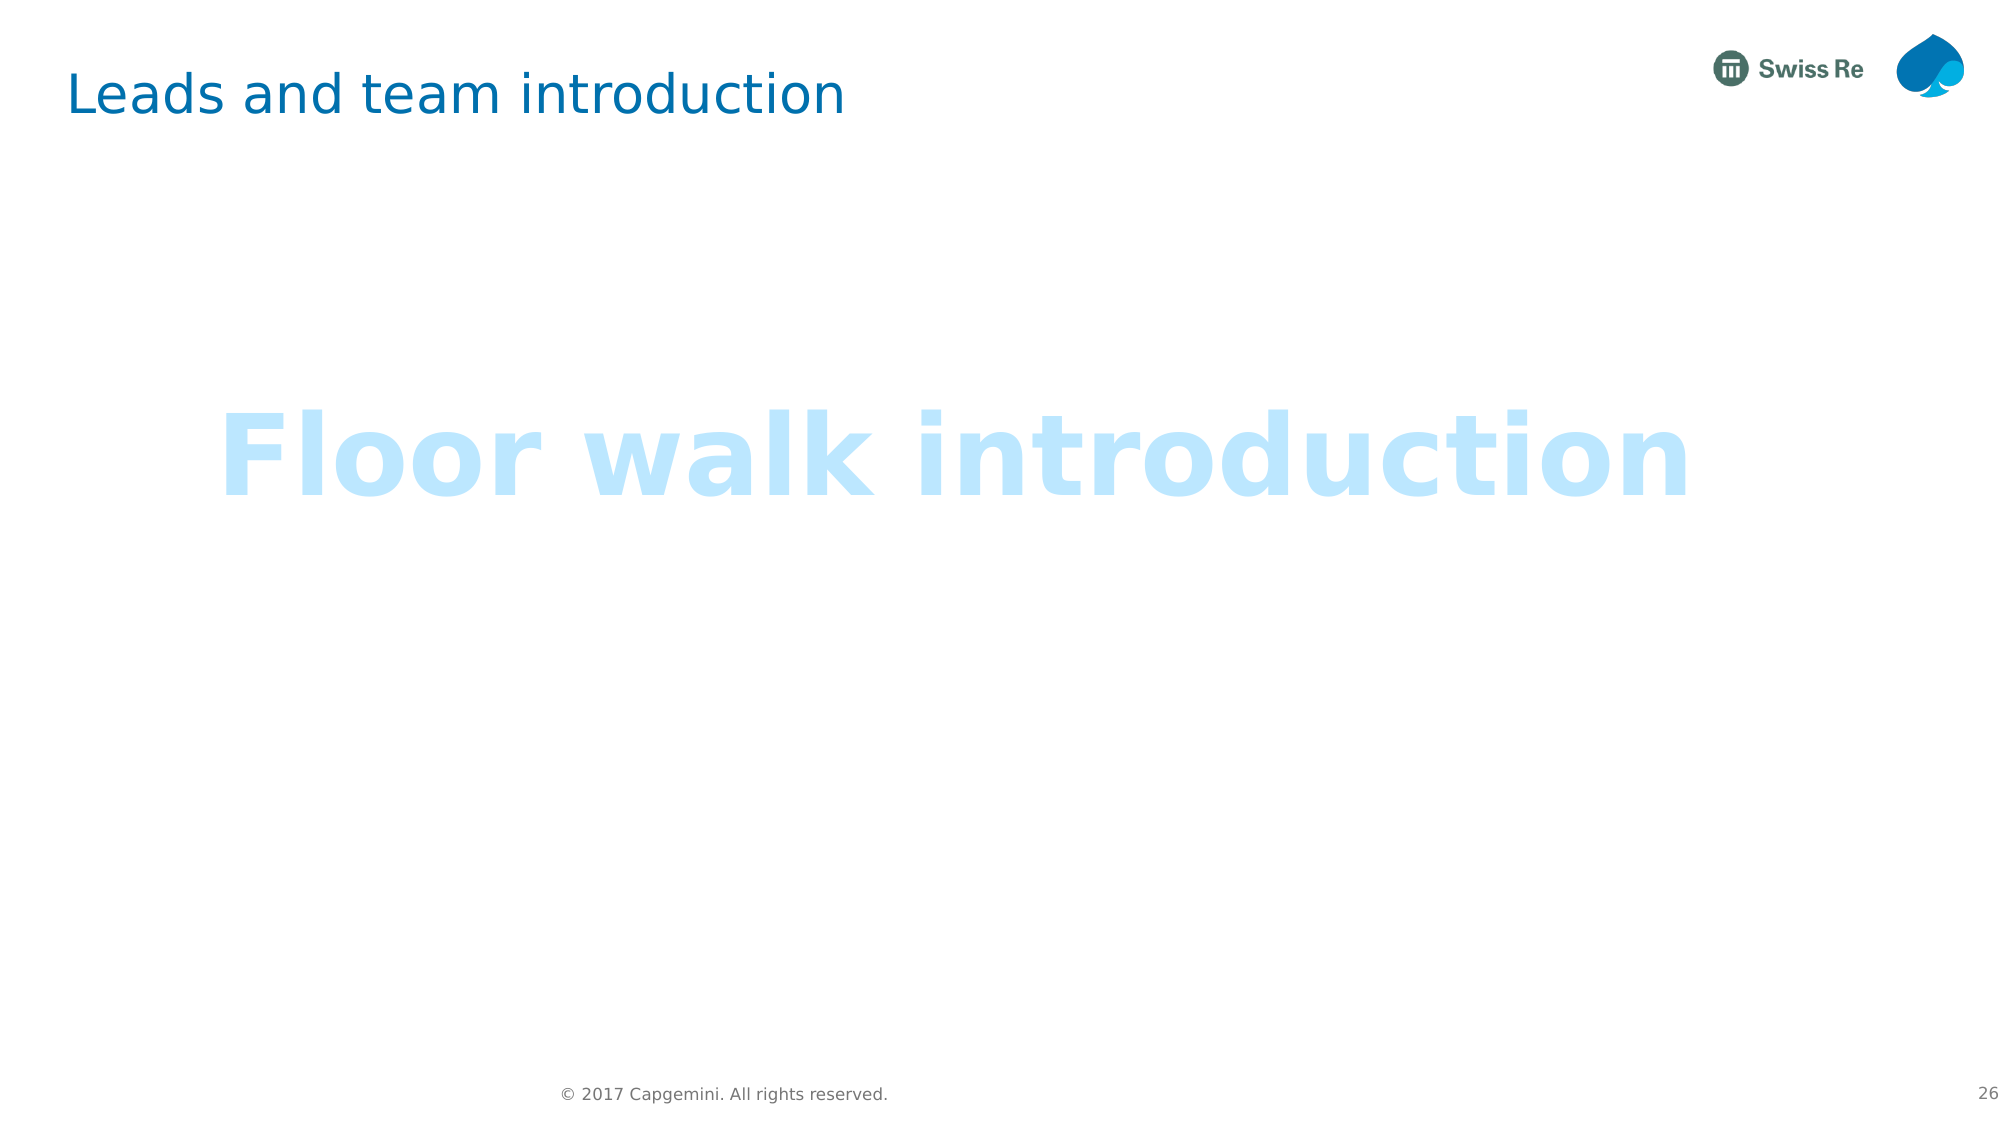

# Leads and team introduction
Floor walk introduction